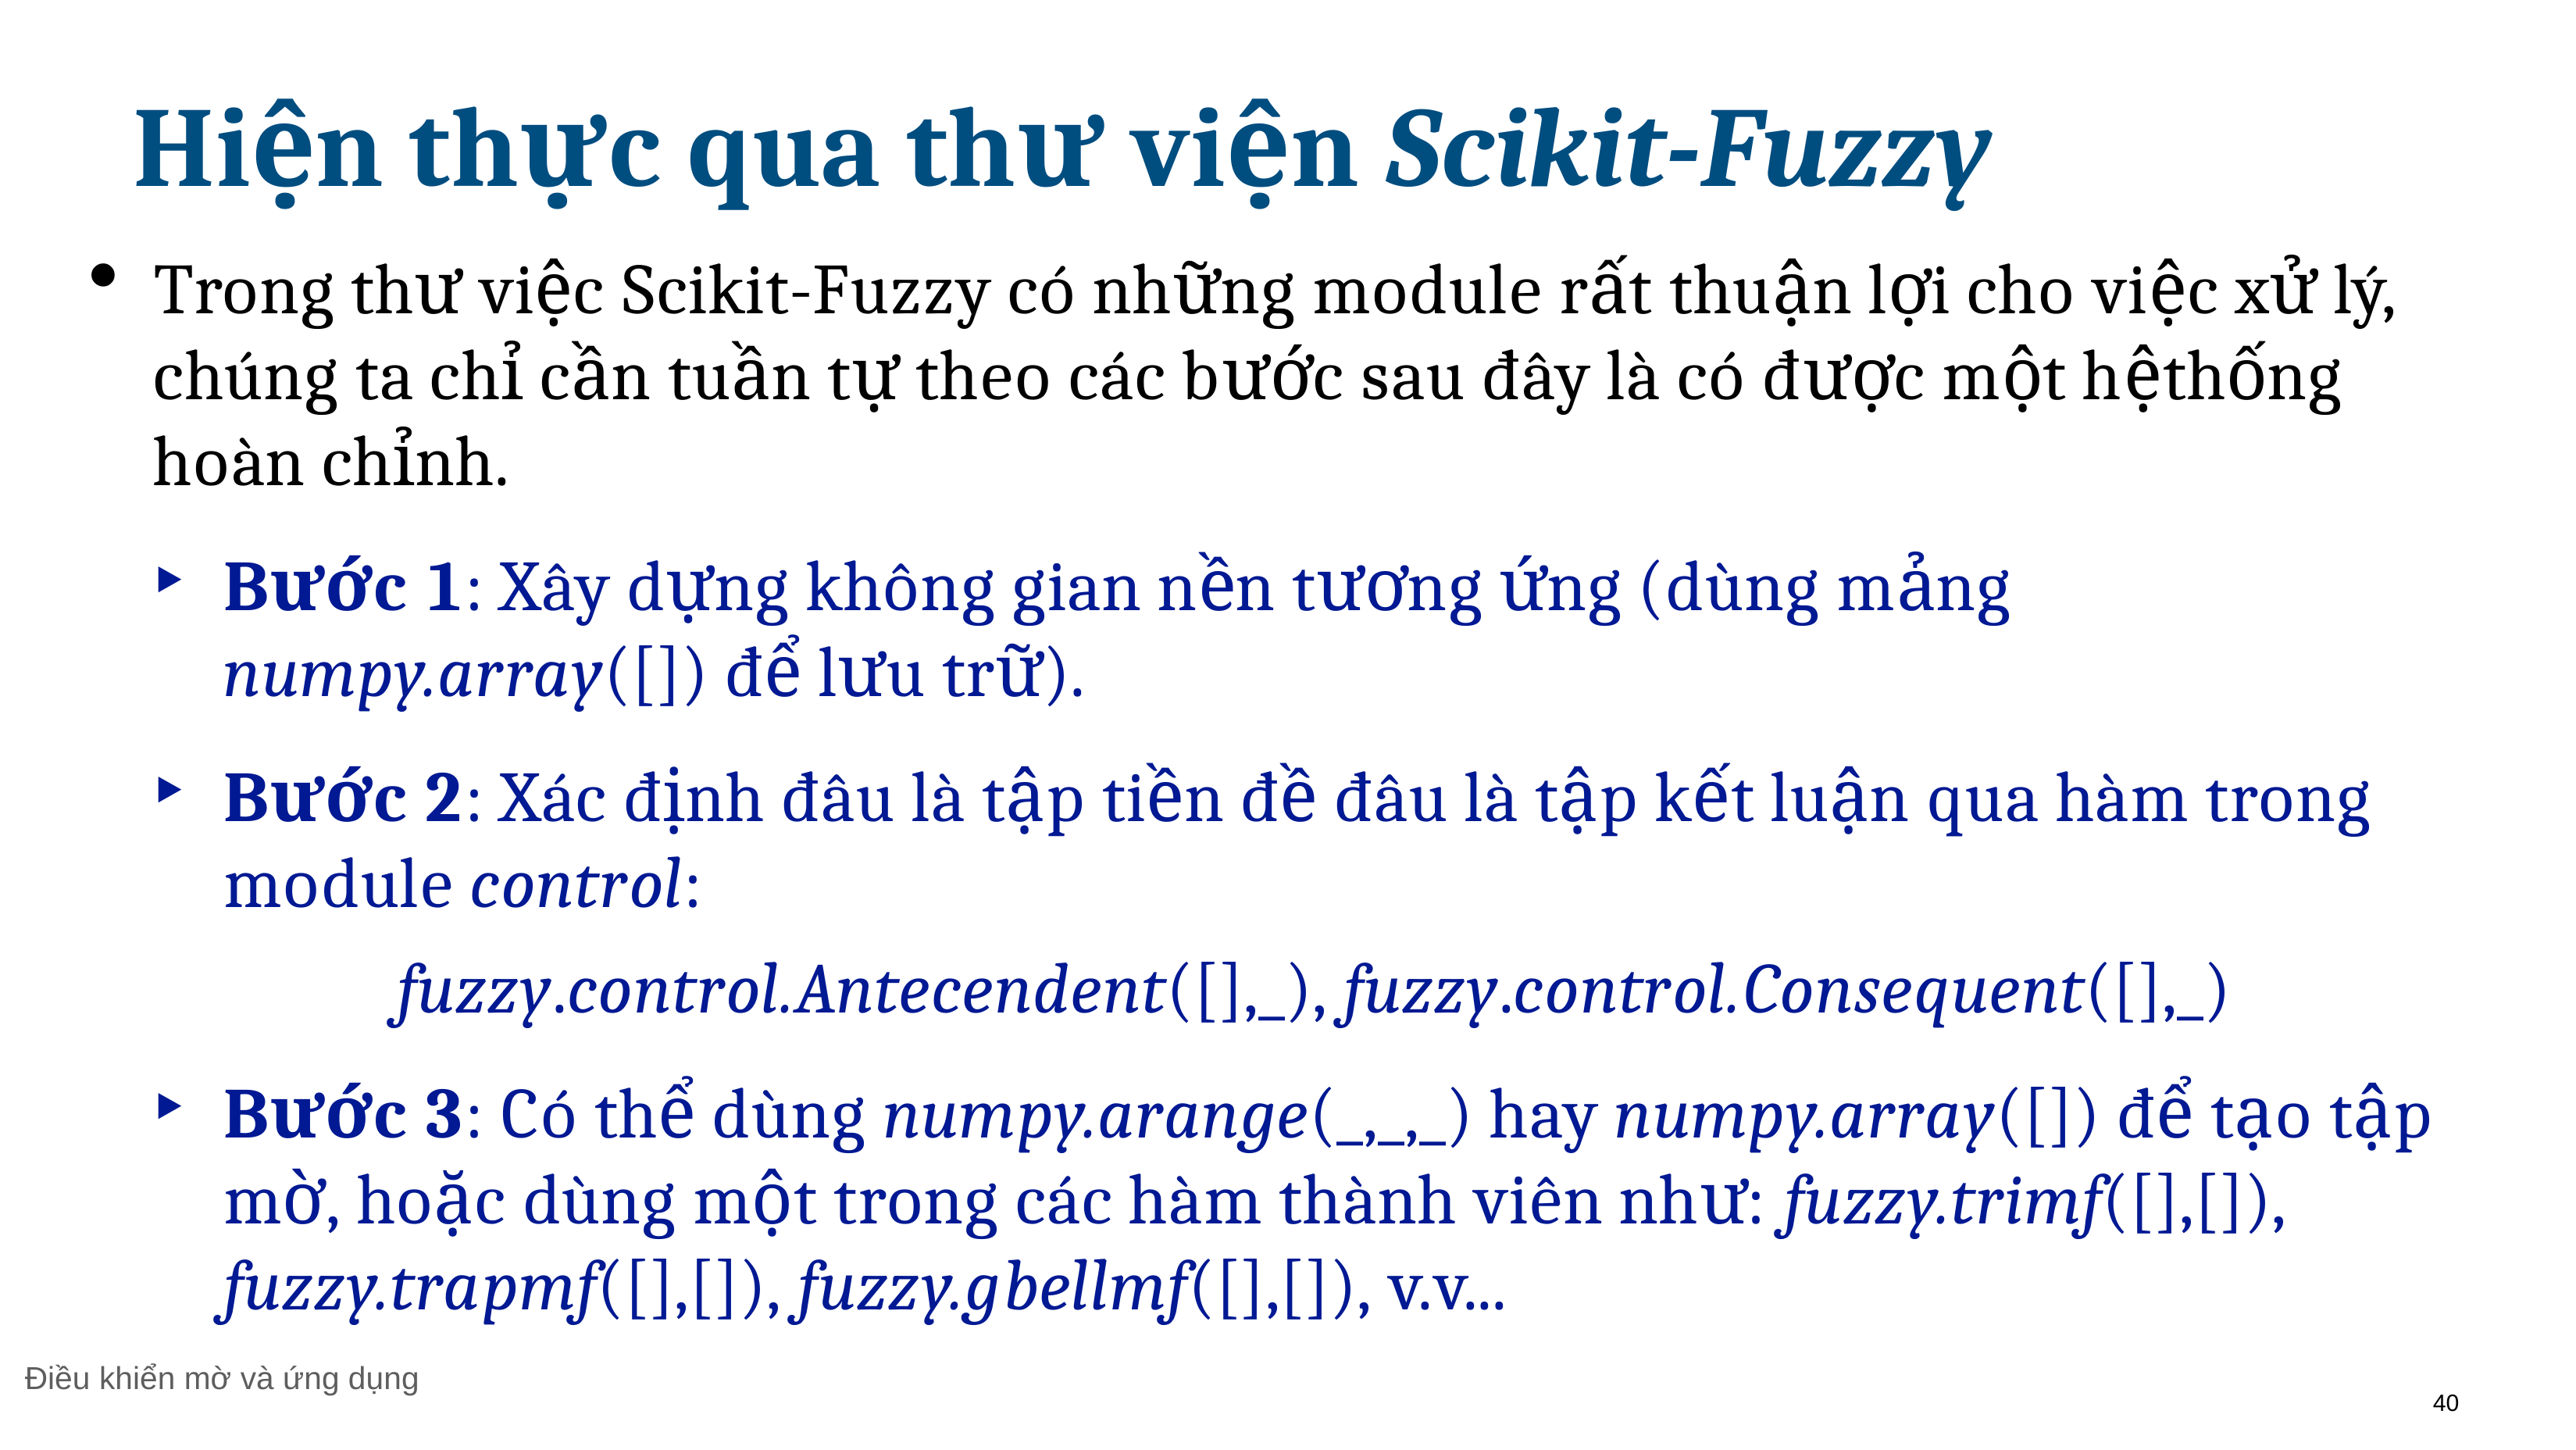

# Hiện thực qua thư viện Scikit-Fuzzy
Trong thư việc Scikit-Fuzzy có những module rất thuận lợi cho việc xử lý, chúng ta chı̉ cần tuần tự theo các bước sau đây là có được một hệthống hoàn chı̉nh.
Bước 1: Xây dựng không gian nền tương ứng (dùng mảng numpy.array([]) để lưu trữ).
Bước 2: Xác định đâu là tập tiền đề đâu là tập kết luận qua hàm trong module control:
fuzzy.control.Antecendent([],_), fuzzy.control.Consequent([],_)
Bước 3: Có thể dùng numpy.arange(_,_,_) hay numpy.array([]) để tạo tập mờ, hoặc dùng một trong các hàm thành viên như: fuzzy.trimf([],[]), fuzzy.trapmf([],[]), fuzzy.gbellmf([],[]), v.v...
Điều khiển mờ và ứng dụng
40